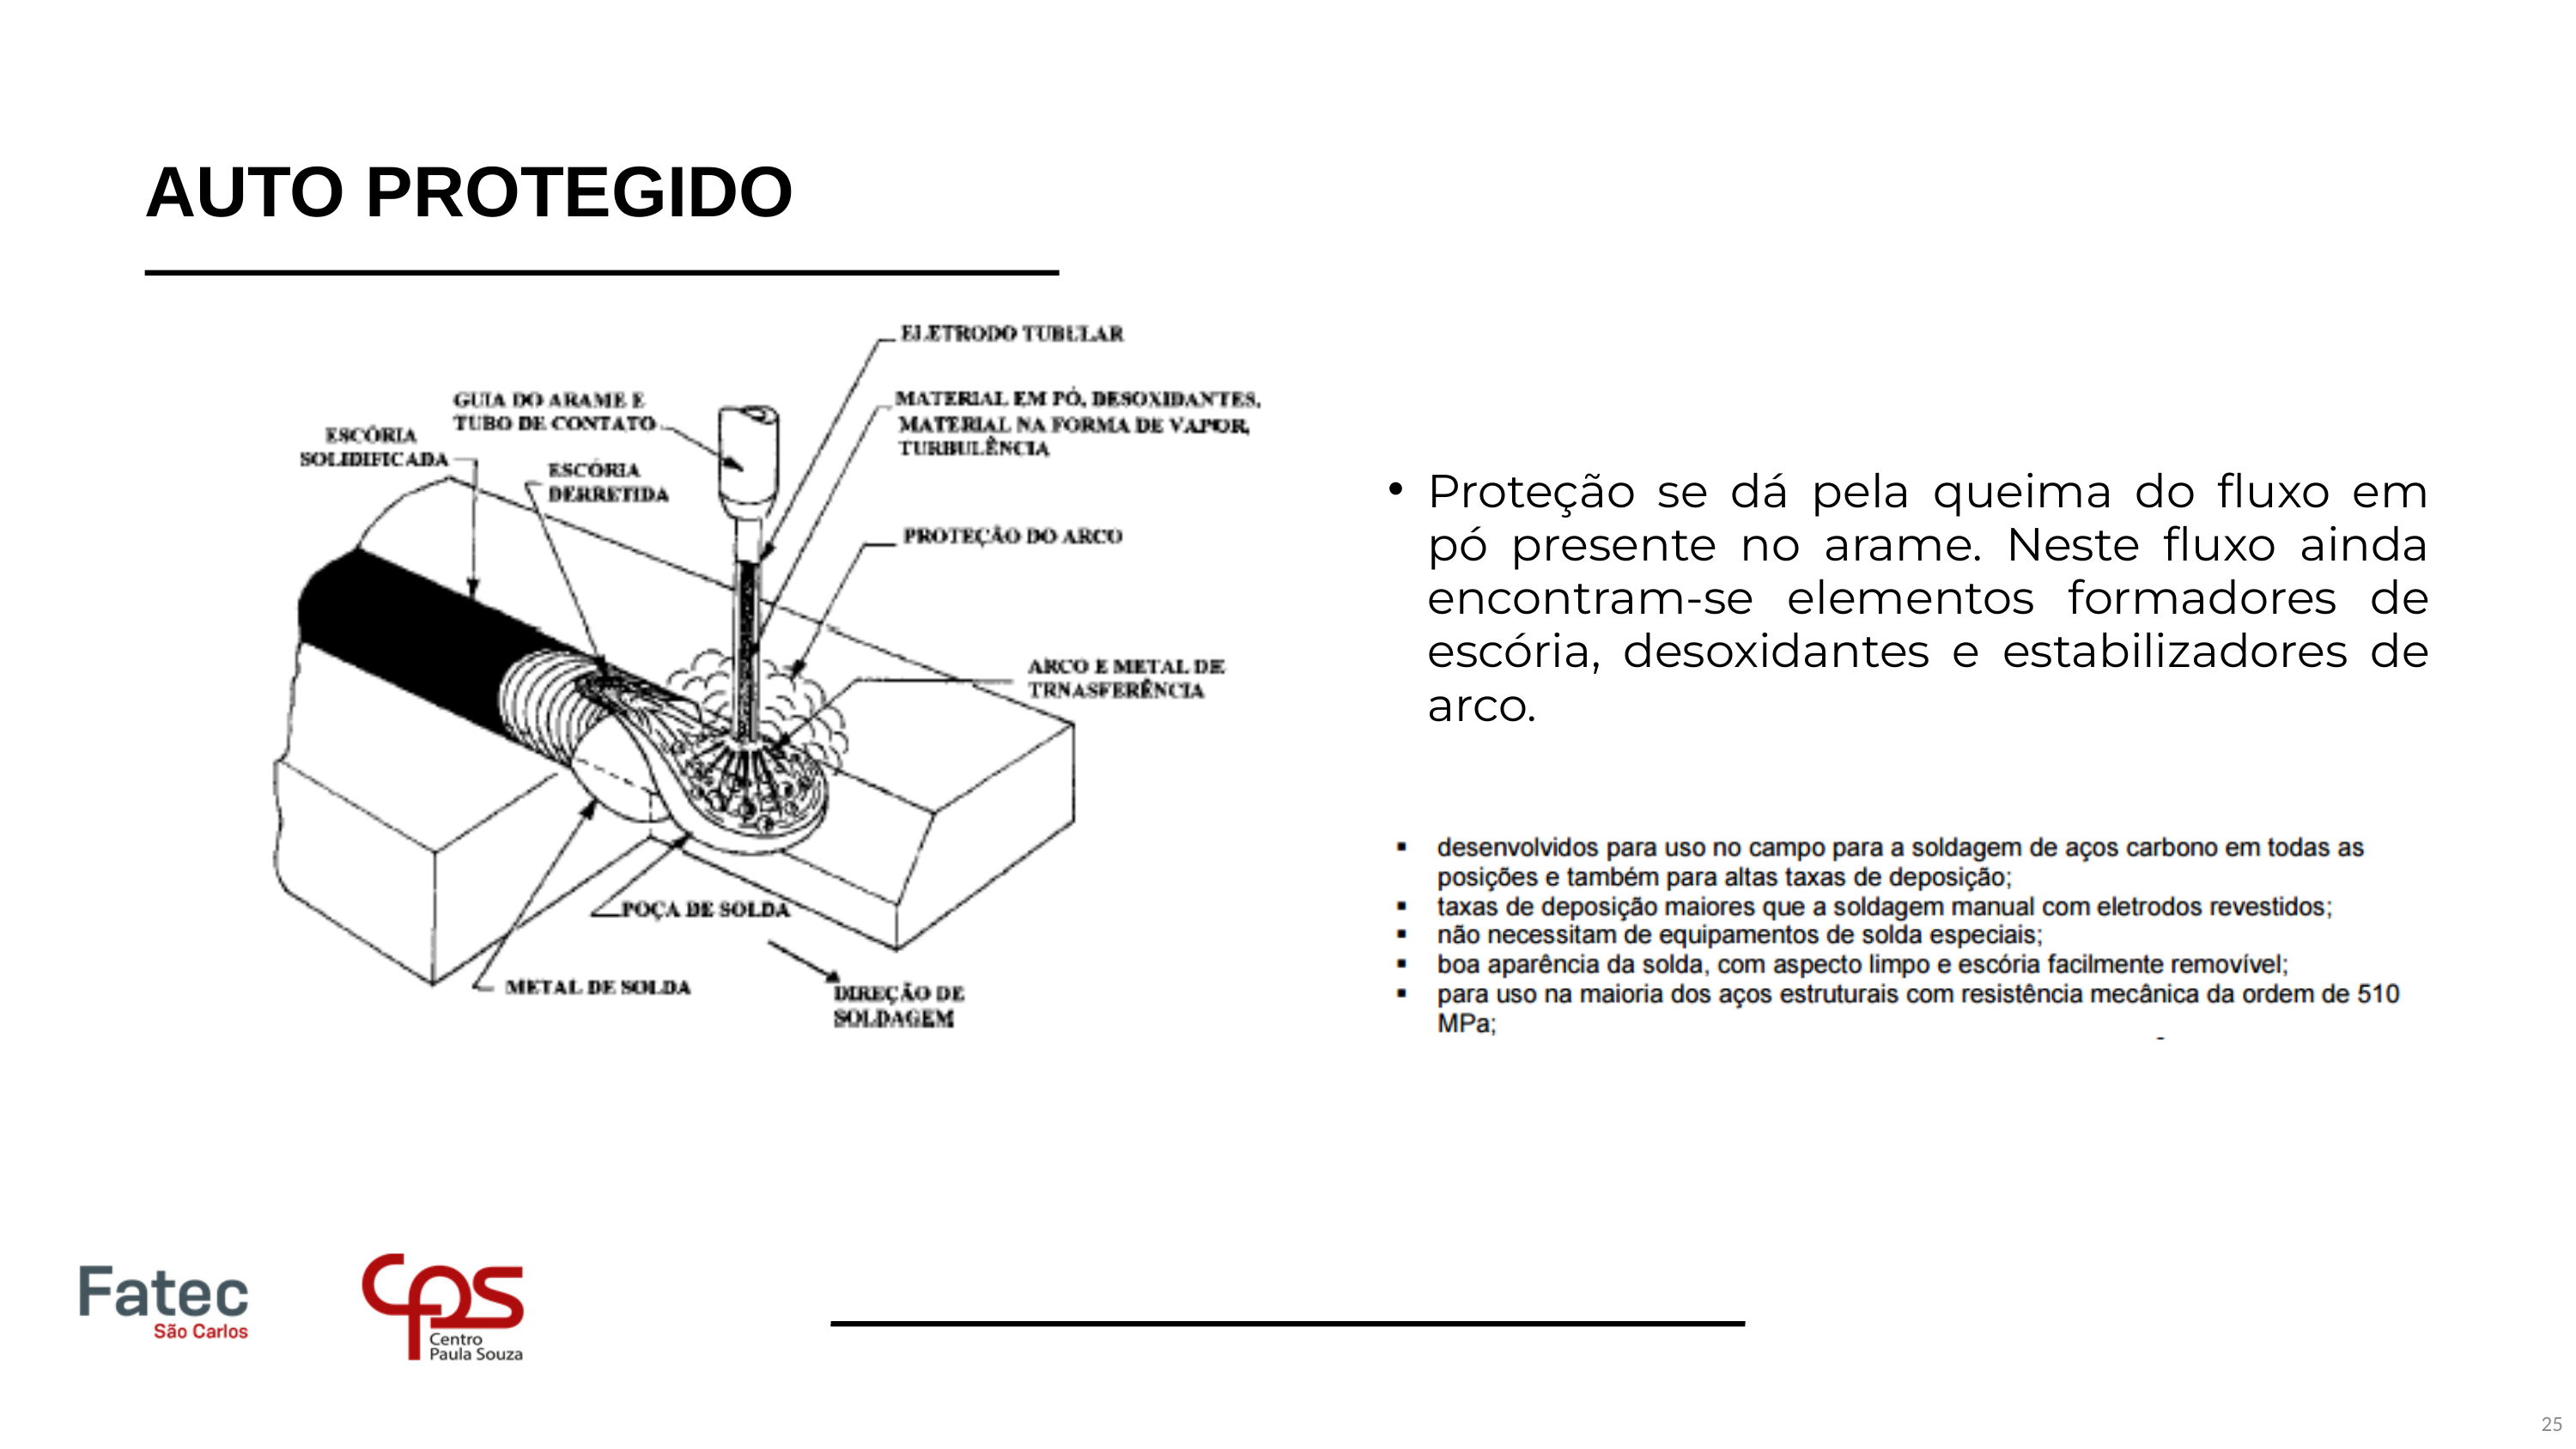

AUTO PROTEGIDO

Proteção se dá pela queima do fluxo em pó presente no arame. Neste fluxo ainda encontram-se elementos formadores de escória, desoxidantes e estabilizadores de arco.

25